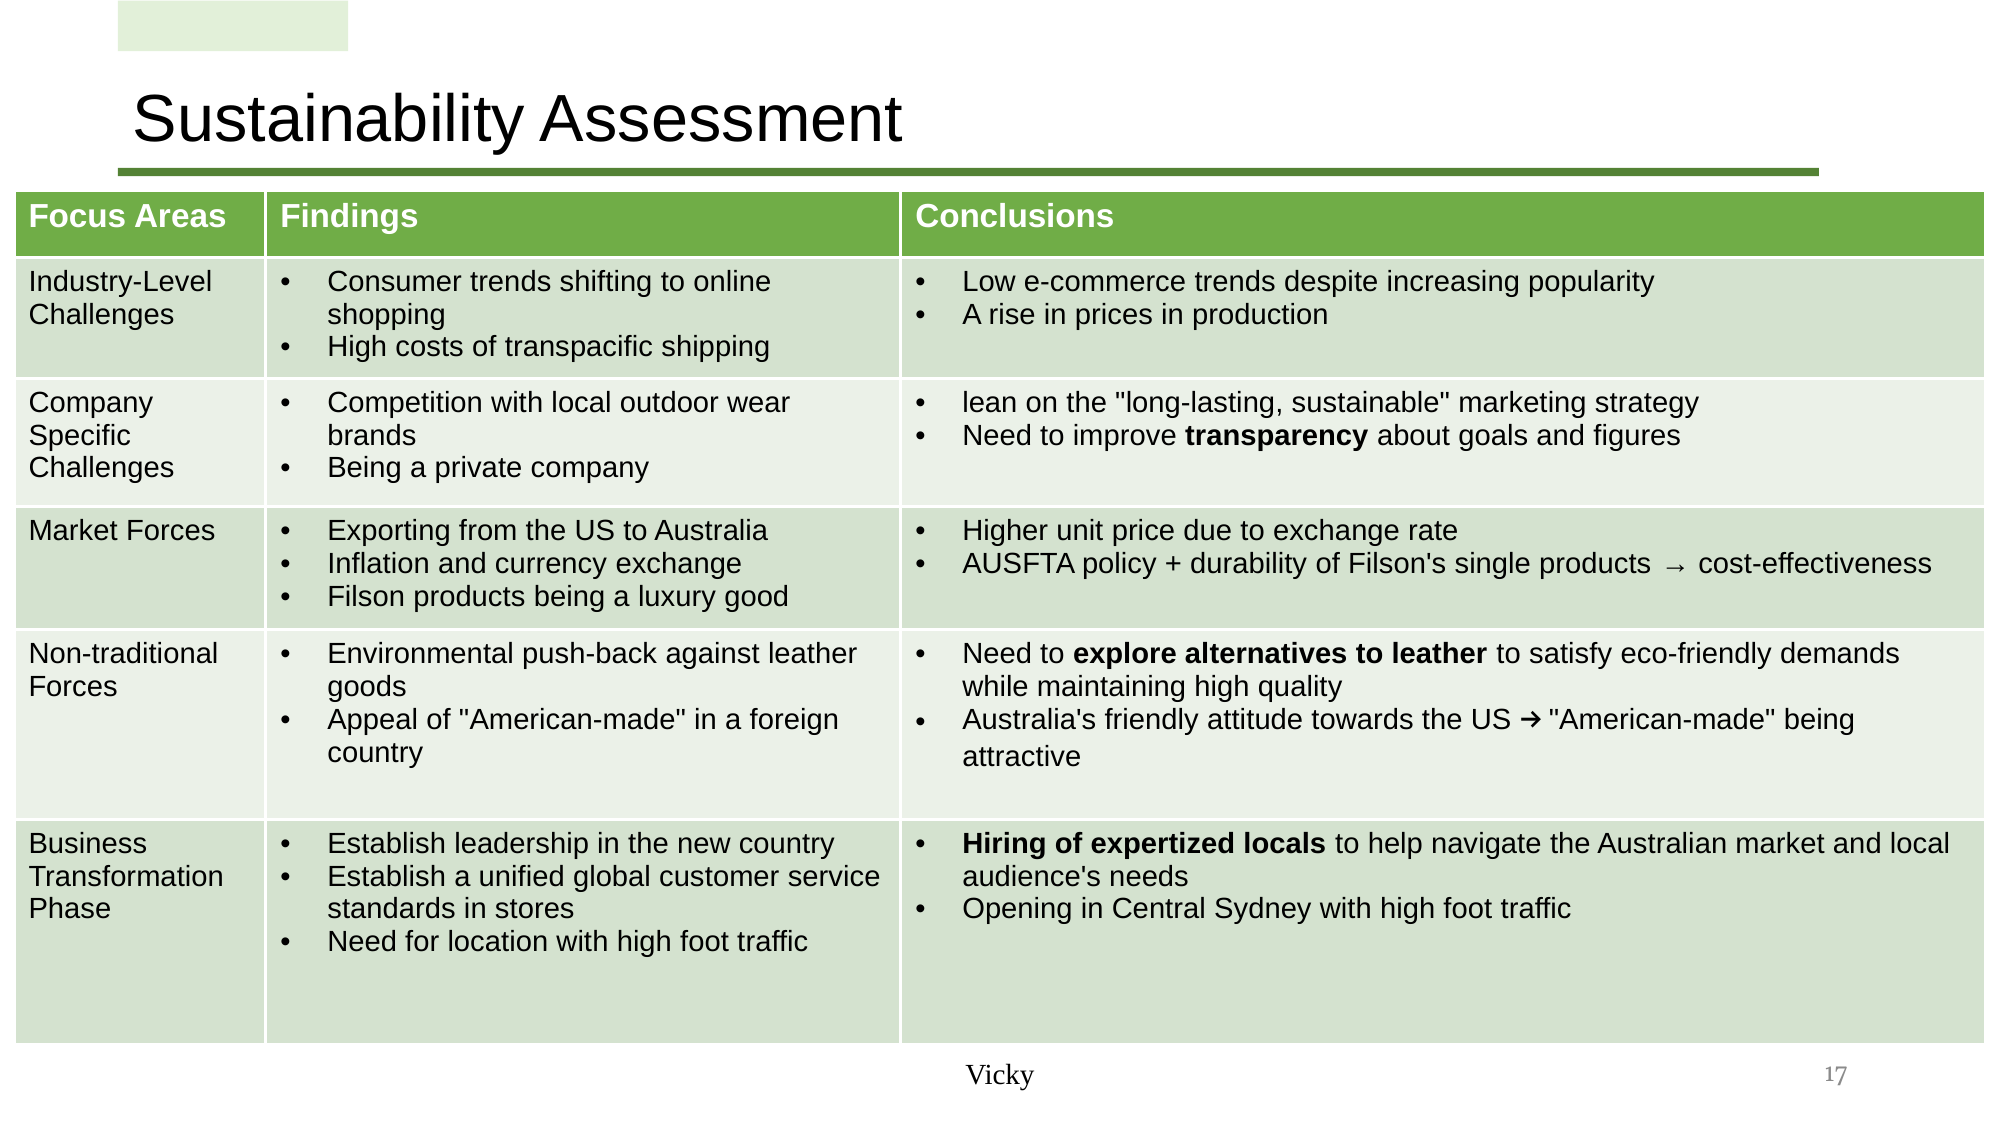

# Sustainability Assessment

| Focus Areas | Findings | Conclusions |
| --- | --- | --- |
| Industry-Level Challenges | Consumer trends shifting to online shopping High costs of transpacific shipping | Low e-commerce trends despite increasing popularity A rise in prices in production |
| Company Specific Challenges | Competition with local outdoor wear brands Being a private company | lean on the "long-lasting, sustainable" marketing strategy Need to improve transparency about goals and figures |
| Market Forces | Exporting from the US to Australia  Inflation and currency exchange Filson products being a luxury good | Higher unit price due to exchange rate AUSFTA policy + durability of Filson's single products → cost-effectiveness |
| Non-traditional Forces | Environmental push-back against leather goods Appeal of "American-made" in a foreign country | Need to explore alternatives to leather to satisfy eco-friendly demands while maintaining high quality Australia's friendly attitude towards the US → "American-made" being attractive |
| Business Transformation Phase | Establish leadership in the new country Establish a unified global customer service standards in stores  Need for location with high foot traffic | Hiring of expertized locals to help navigate the Australian market and local audience's needs Opening in Central Sydney with high foot traffic |
Vicky
17